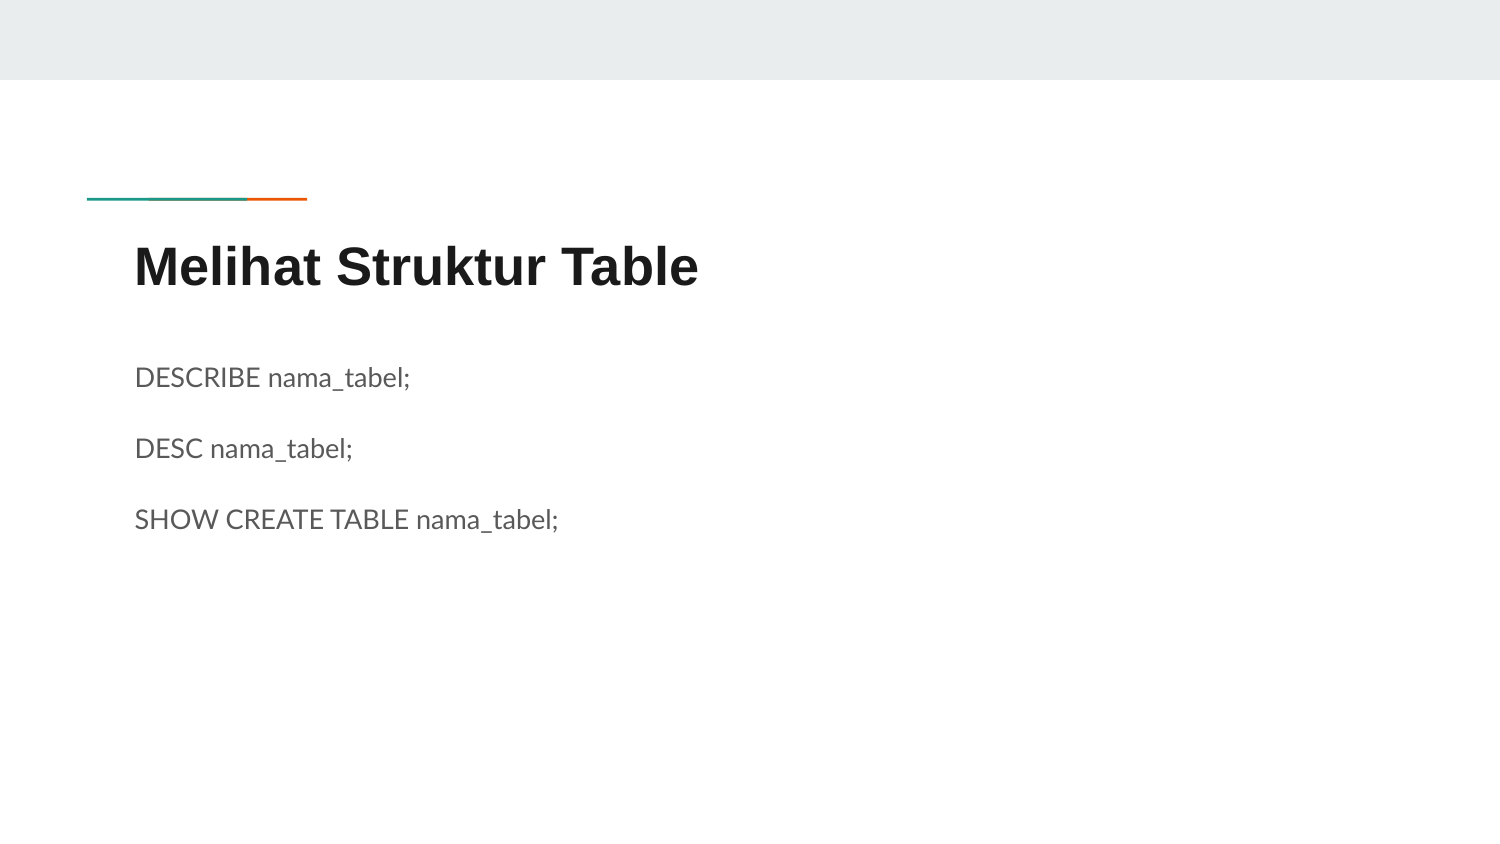

# Melihat Struktur Table
DESCRIBE nama_tabel;
DESC nama_tabel;
SHOW CREATE TABLE nama_tabel;